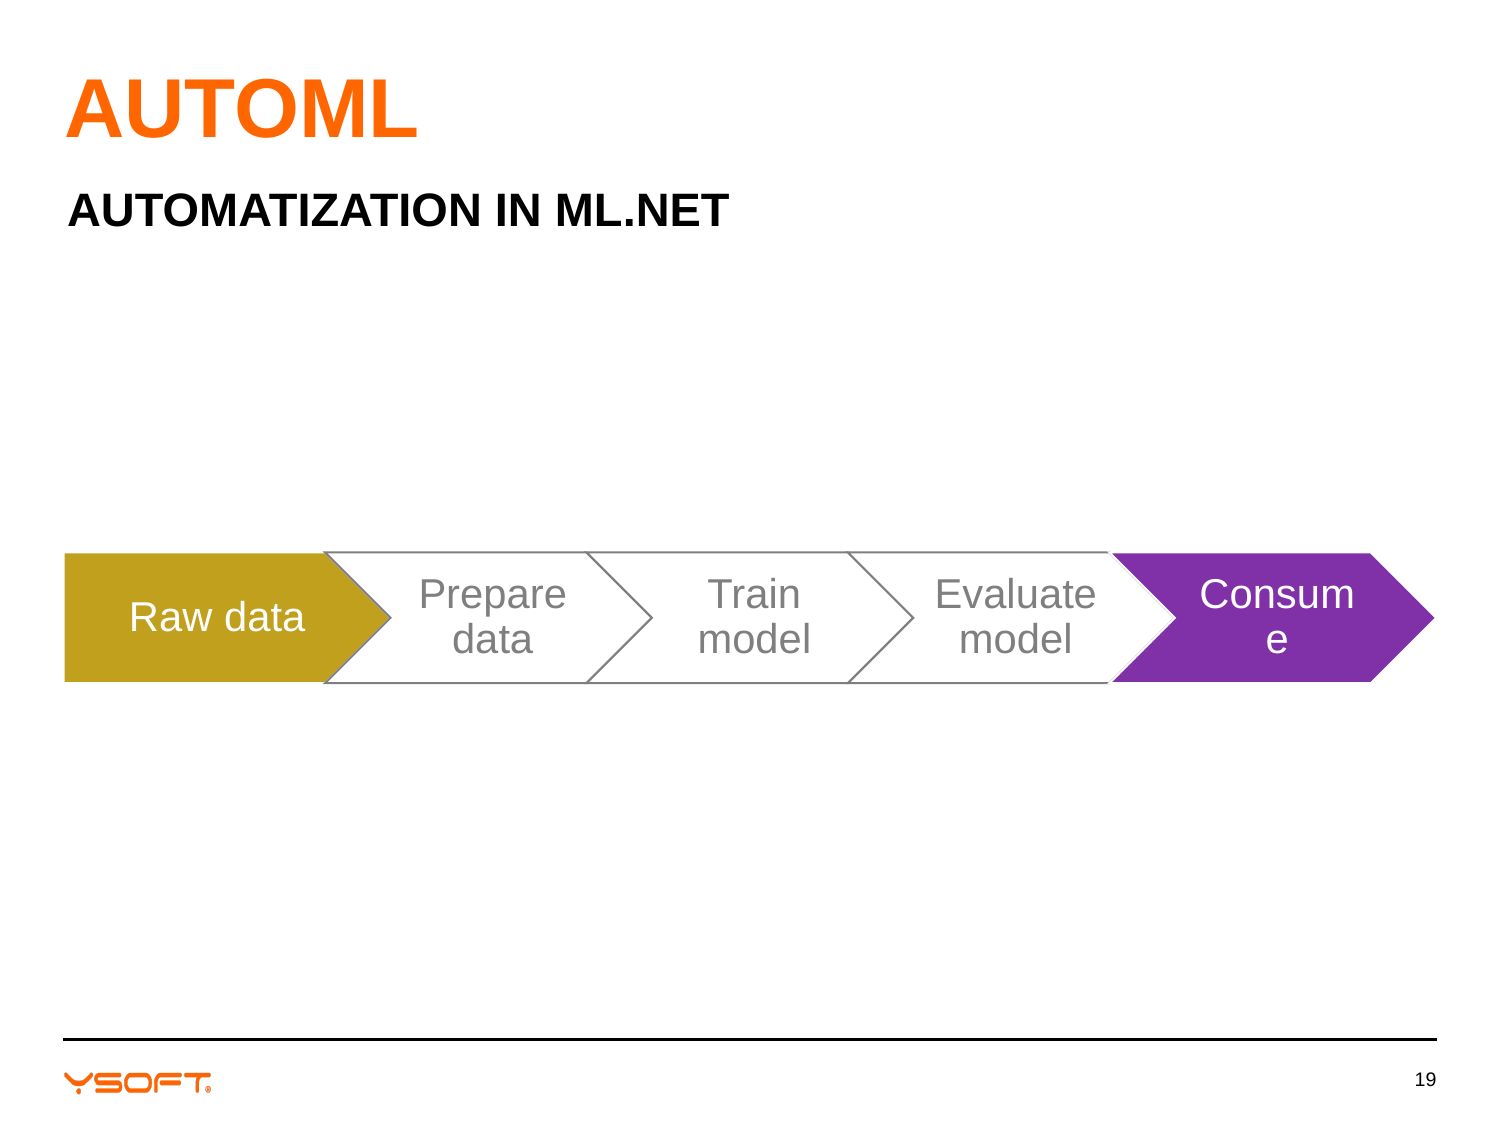

# AUTOML
Automatization in ML.NET
Raw data
Prepare data
Train model
Evaluate model
Consume